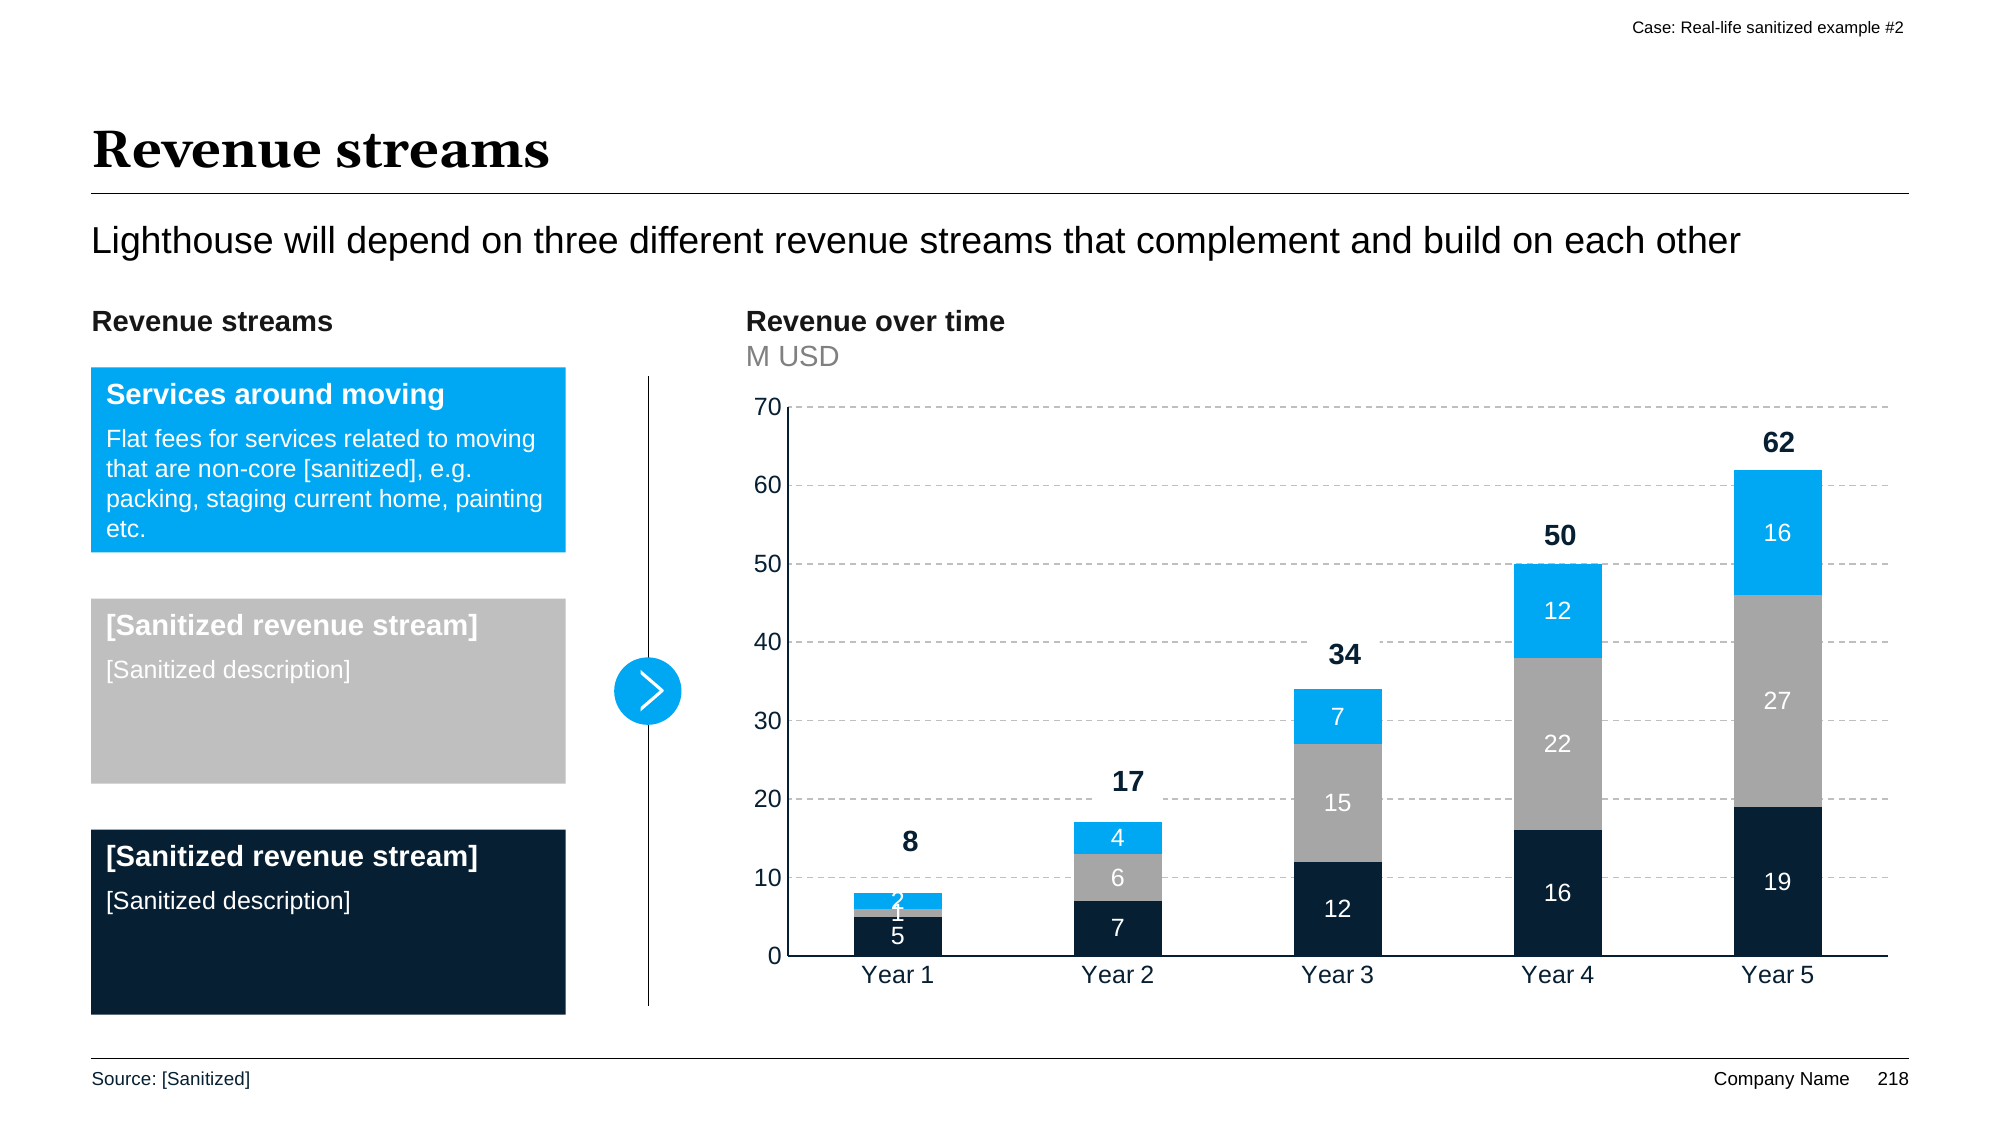

Case: Real-life sanitized example #2
# Revenue streams
Lighthouse will depend on three different revenue streams that complement and build on each other
Revenue streams
Revenue over time
M USD
Services around moving
Flat fees for services related to moving that are non-core [sanitized], e.g. packing, staging current home, painting etc.

### Chart

| Category | [Sanitized revenue stream 1] | [Sanitized revenue stream 2] | [Sanitized revenue stream 3] |
|---|---|---|---|
| Year 1 | 5.0 | 1.0 | 2.0 |
| Year 2 | 7.0 | 6.0 | 4.0 |
| Year 3 | 12.0 | 15.0 | 7.0 |
| Year 4 | 16.0 | 22.0 | 12.0 |
| Year 5 | 19.0 | 27.0 | 16.0 |
62
50
[Sanitized revenue stream]
[Sanitized description]
34

17
8
[Sanitized revenue stream]
[Sanitized description]
Source: [Sanitized]